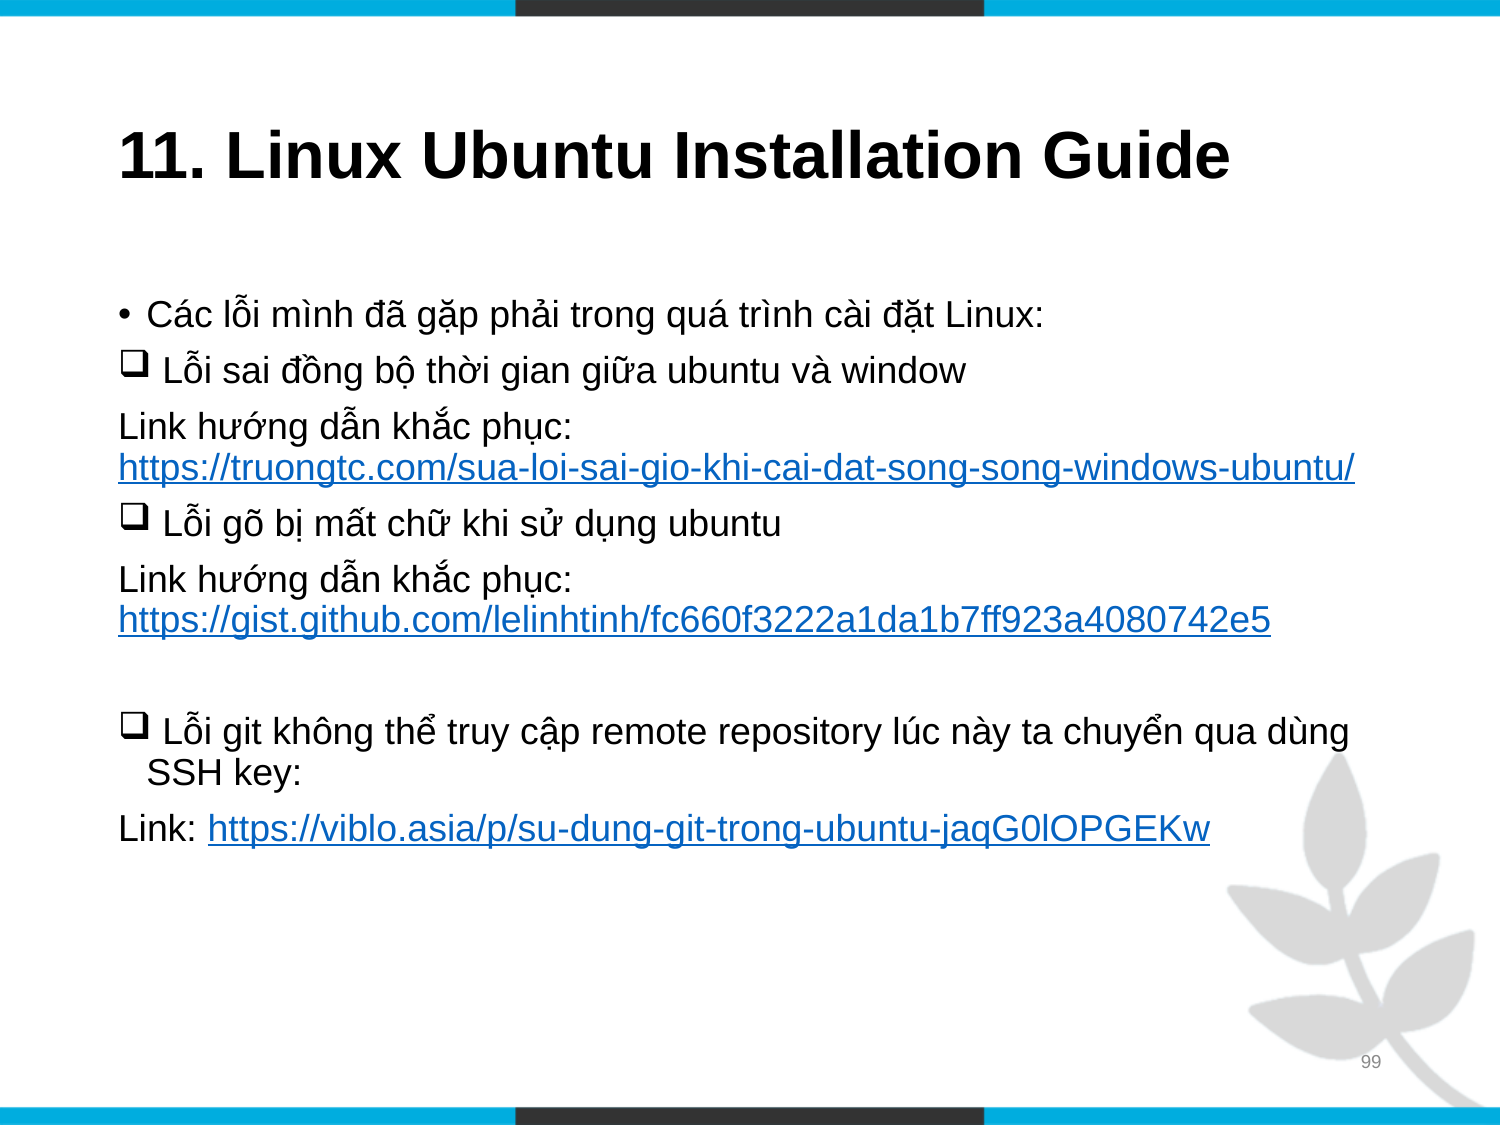

# 11. Linux Ubuntu Installation Guide
Các lỗi mình đã gặp phải trong quá trình cài đặt Linux:
 Lỗi sai đồng bộ thời gian giữa ubuntu và window
Link hướng dẫn khắc phục: https://truongtc.com/sua-loi-sai-gio-khi-cai-dat-song-song-windows-ubuntu/
 Lỗi gõ bị mất chữ khi sử dụng ubuntu
Link hướng dẫn khắc phục: https://gist.github.com/lelinhtinh/fc660f3222a1da1b7ff923a4080742e5

 Lỗi git không thể truy cập remote repository lúc này ta chuyển qua dùng SSH key:
Link: https://viblo.asia/p/su-dung-git-trong-ubuntu-jaqG0lOPGEKw

99